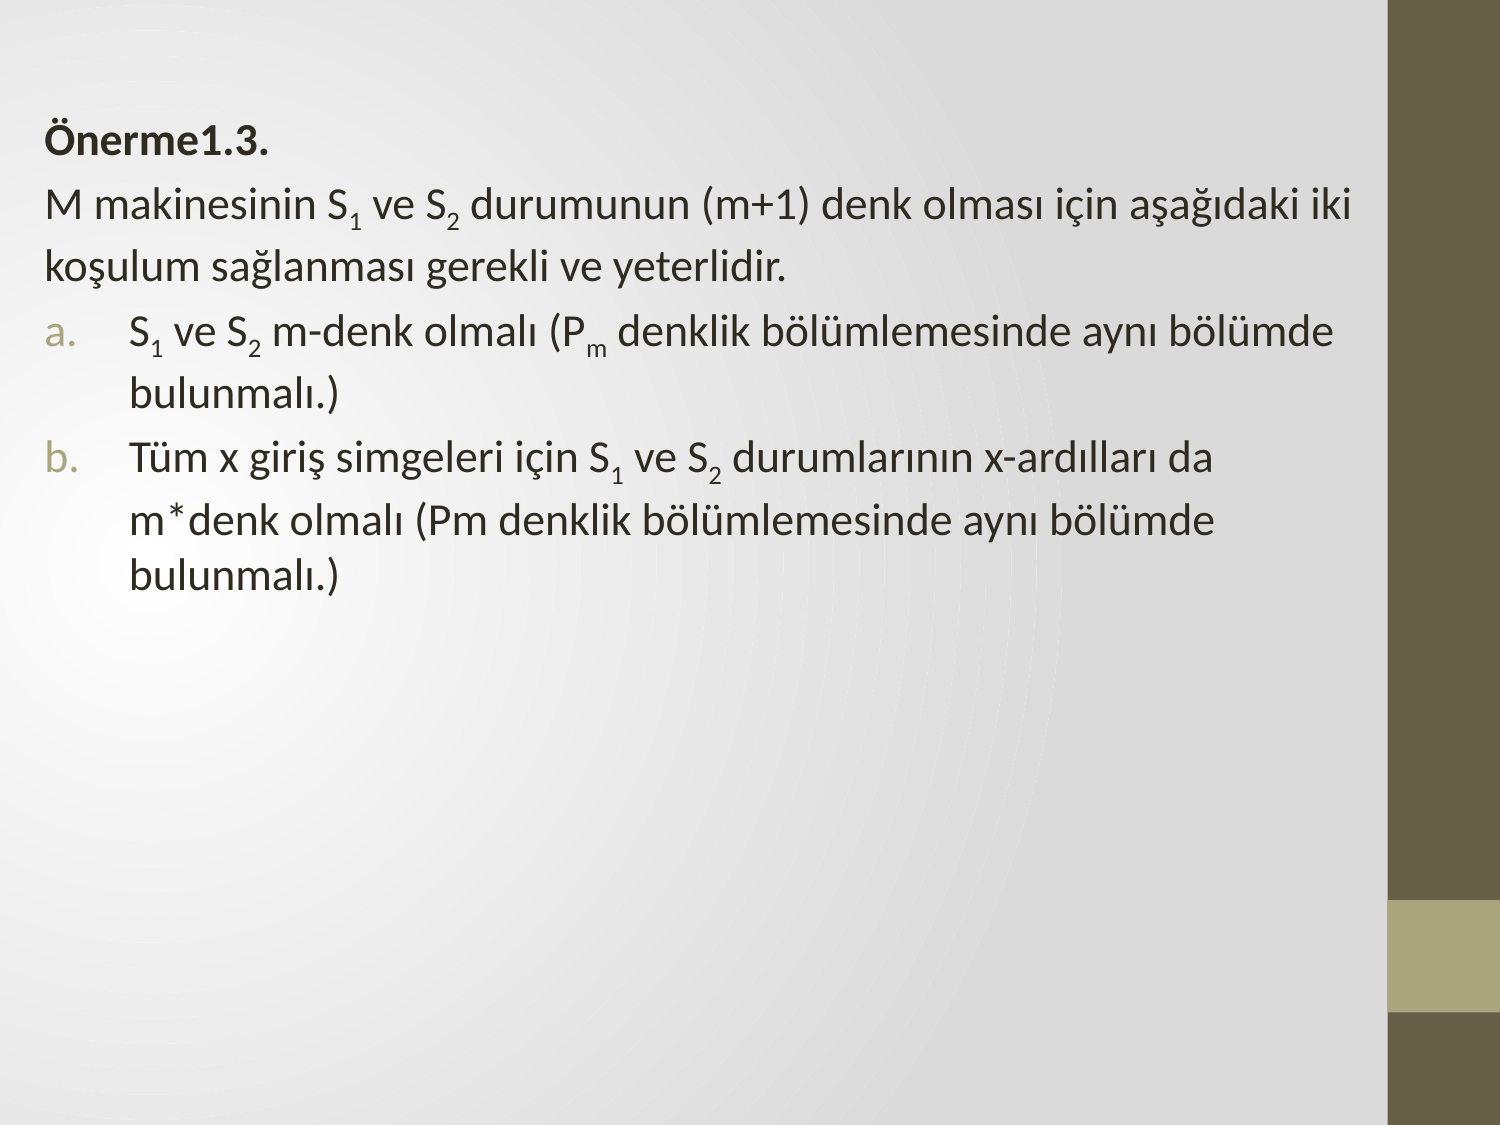

Önerme1.3.
M makinesinin S1 ve S2 durumunun (m+1) denk olması için aşağıdaki iki koşulum sağlanması gerekli ve yeterlidir.
S1 ve S2 m-denk olmalı (Pm denklik bölümlemesinde aynı bölümde bulunmalı.)
Tüm x giriş simgeleri için S1 ve S2 durumlarının x-ardılları da m*denk olmalı (Pm denklik bölümlemesinde aynı bölümde bulunmalı.)